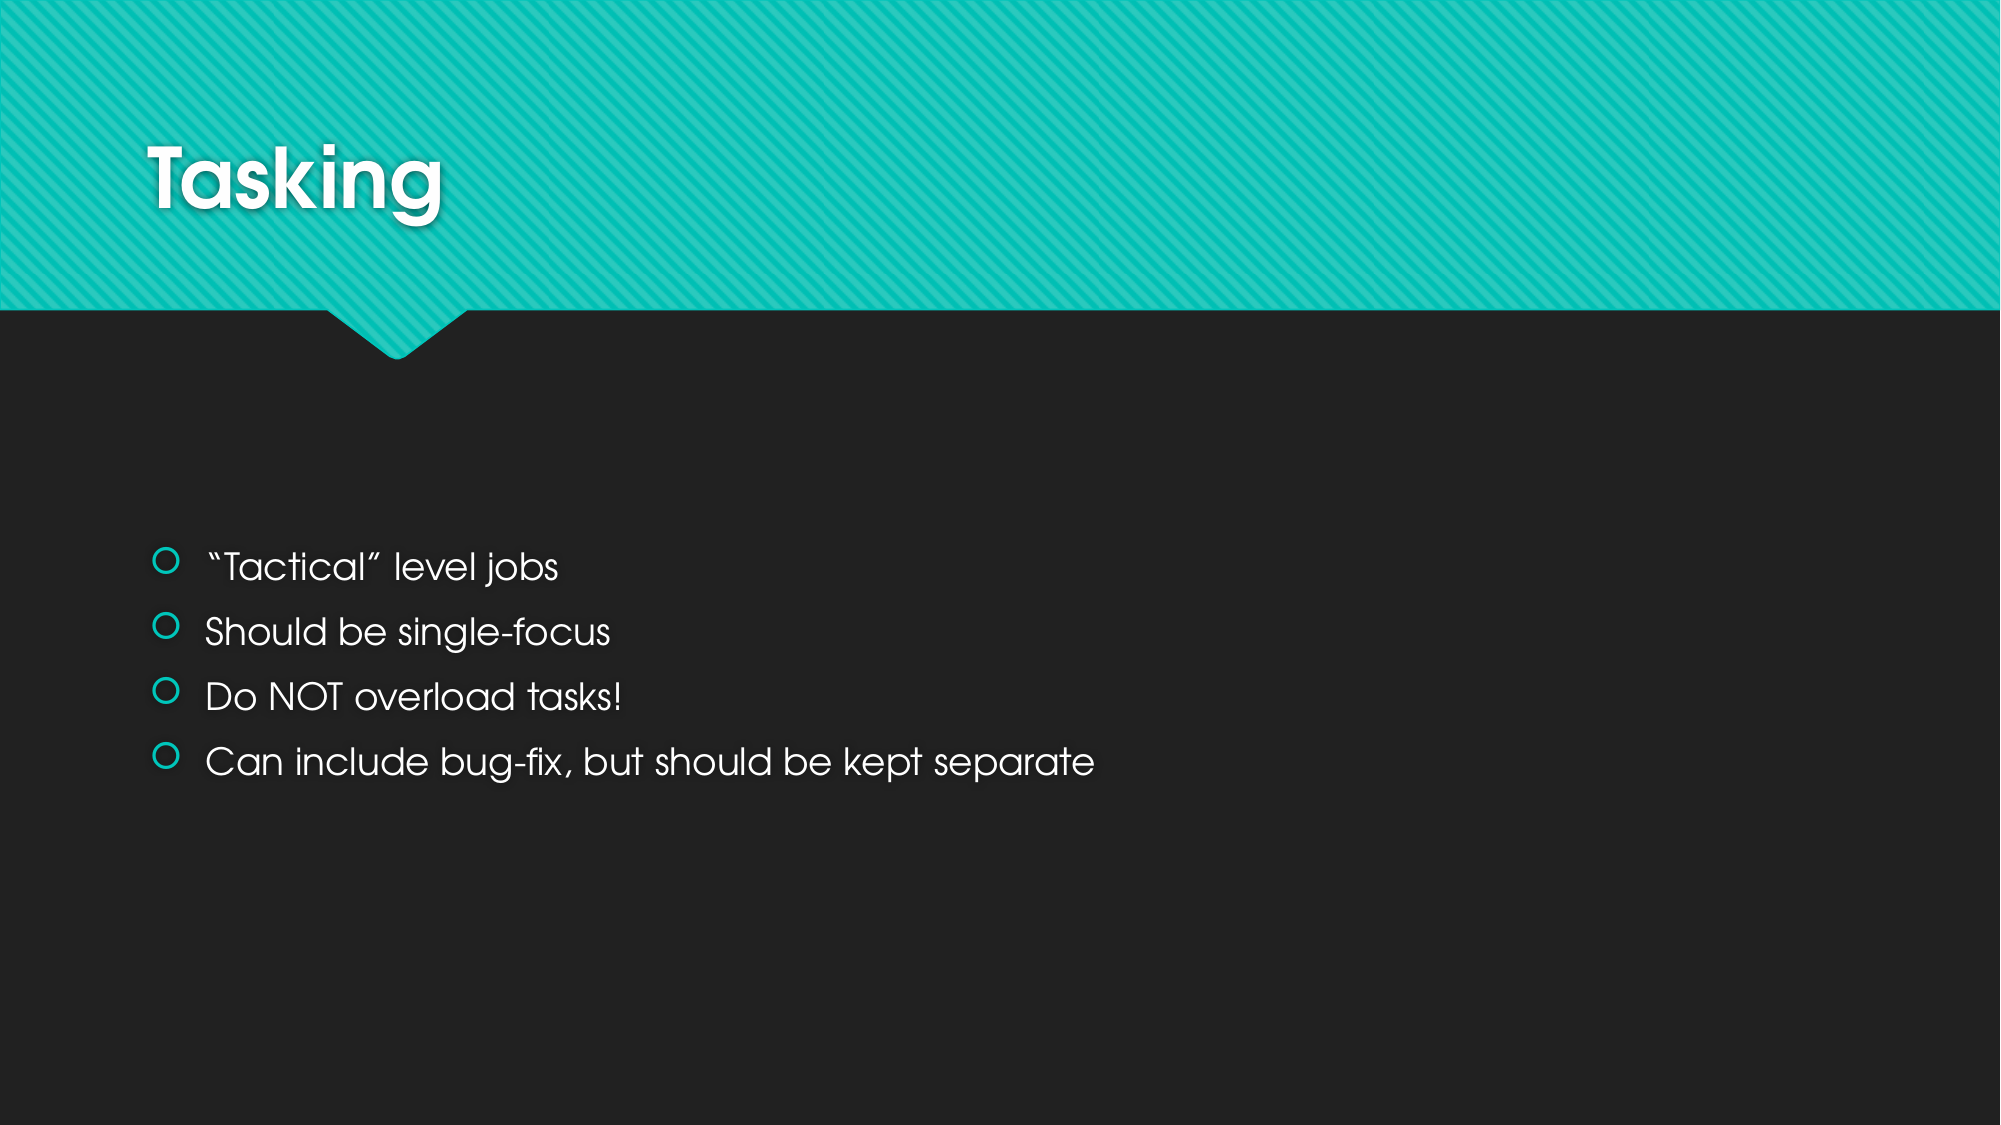

# Tasking
“Tactical” level jobs
Should be single-focus
Do NOT overload tasks!
Can include bug-fix, but should be kept separate